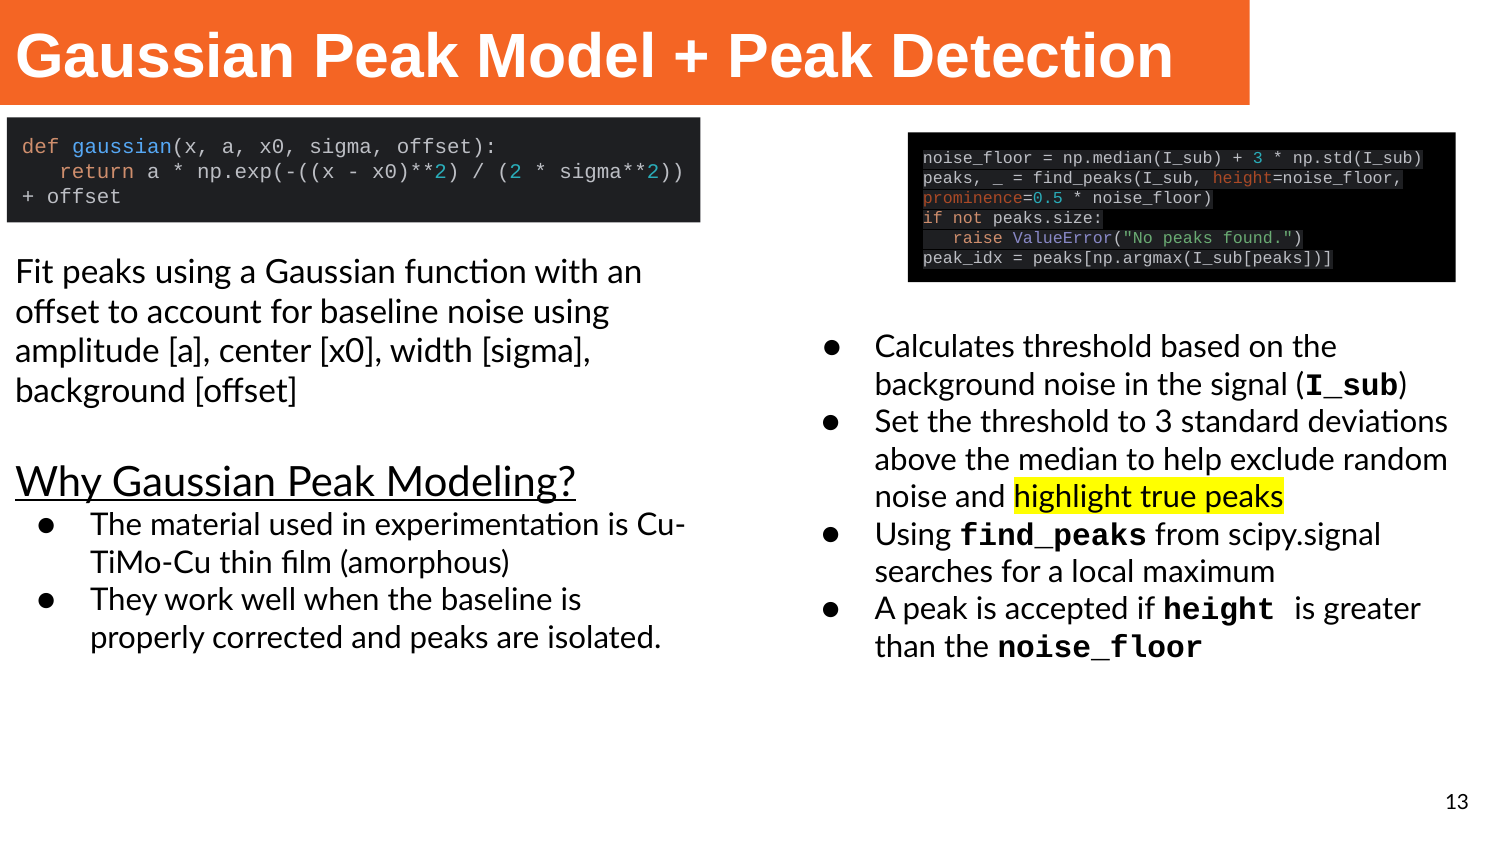

# Gaussian Peak Model + Peak Detection
def gaussian(x, a, x0, sigma, offset):
   return a * np.exp(-((x - x0)**2) / (2 * sigma**2)) + offset

noise_floor = np.median(I_sub) + 3 * np.std(I_sub)
peaks, _ = find_peaks(I_sub, height=noise_floor, prominence=0.5 * noise_floor)
if not peaks.size:
   raise ValueError("No peaks found.")
peak_idx = peaks[np.argmax(I_sub[peaks])]
Fit peaks using a Gaussian function with an offset to account for baseline noise using amplitude [a], center [x0], width [sigma], background [offset]

Why Gaussian Peak Modeling?
The material used in experimentation is Cu-TiMo-Cu thin film (amorphous)
They work well when the baseline is properly corrected and peaks are isolated.

Calculates threshold based on the background noise in the signal (I_sub)
Set the threshold to 3 standard deviations above the median to help exclude random noise and highlight true peaks
Using find_peaks from scipy.signal searches for a local maximum
A peak is accepted if height is greater than the noise_floor

13